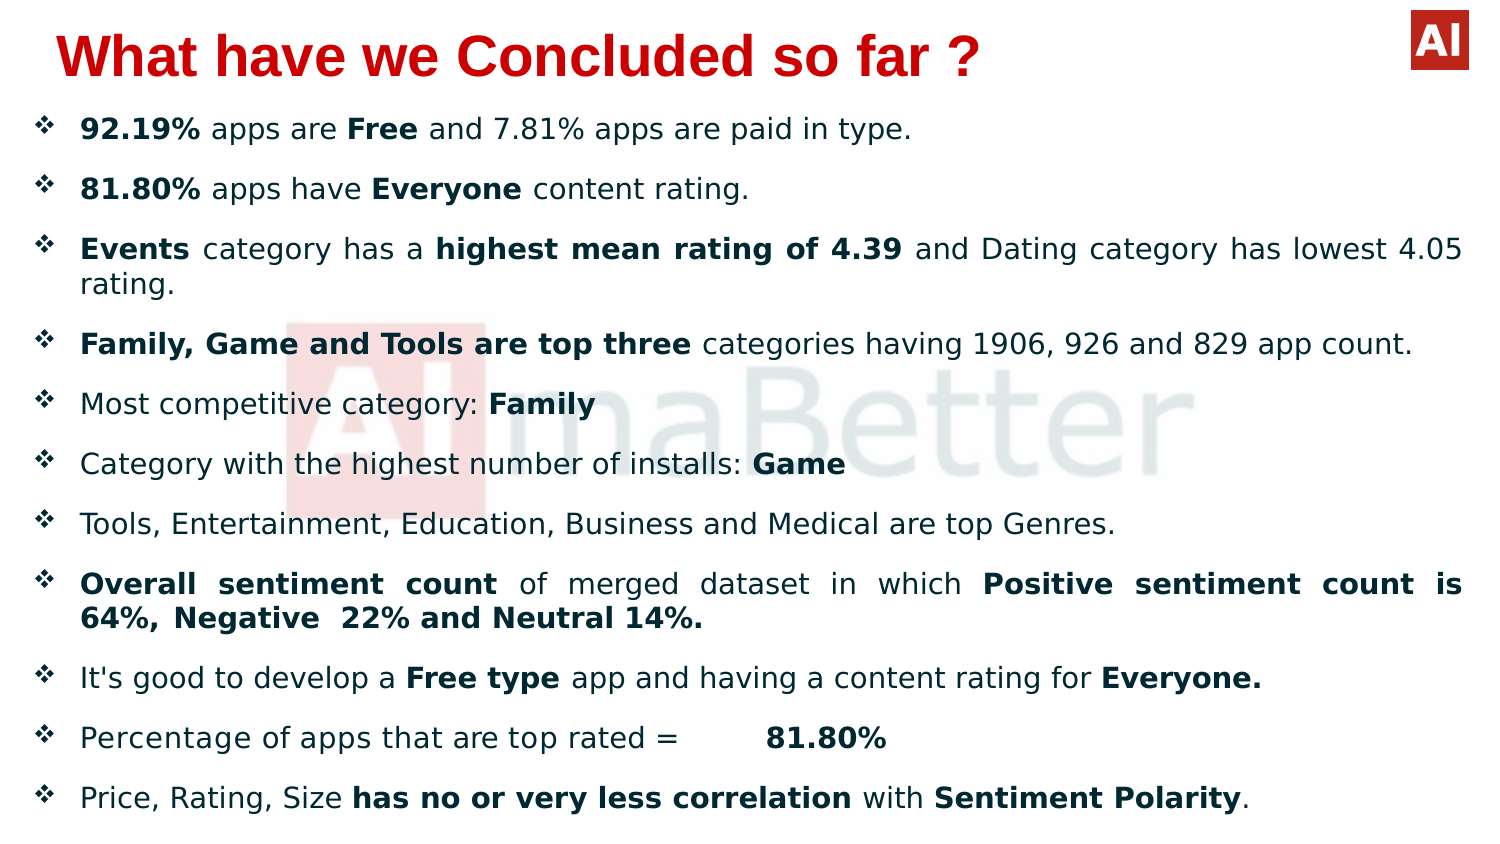

# What have we Concluded so far ?
92.19% apps are Free and 7.81% apps are paid in type.
81.80% apps have Everyone content rating.
Events category has a highest mean rating of 4.39 and Dating category has lowest 4.05 rating.
Family, Game and Tools are top three categories having 1906, 926 and 829 app count.
Most competitive category: Family
Category with the highest number of installs: Game
Tools, Entertainment, Education, Business and Medical are top Genres.
Overall sentiment count of merged dataset in which Positive sentiment count is 64%, Negative  22% and Neutral 14%.
It's good to develop a Free type app and having a content rating for Everyone.
Percentage of apps that are top rated =                       81.80%
Price, Rating, Size has no or very less correlation with Sentiment Polarity.